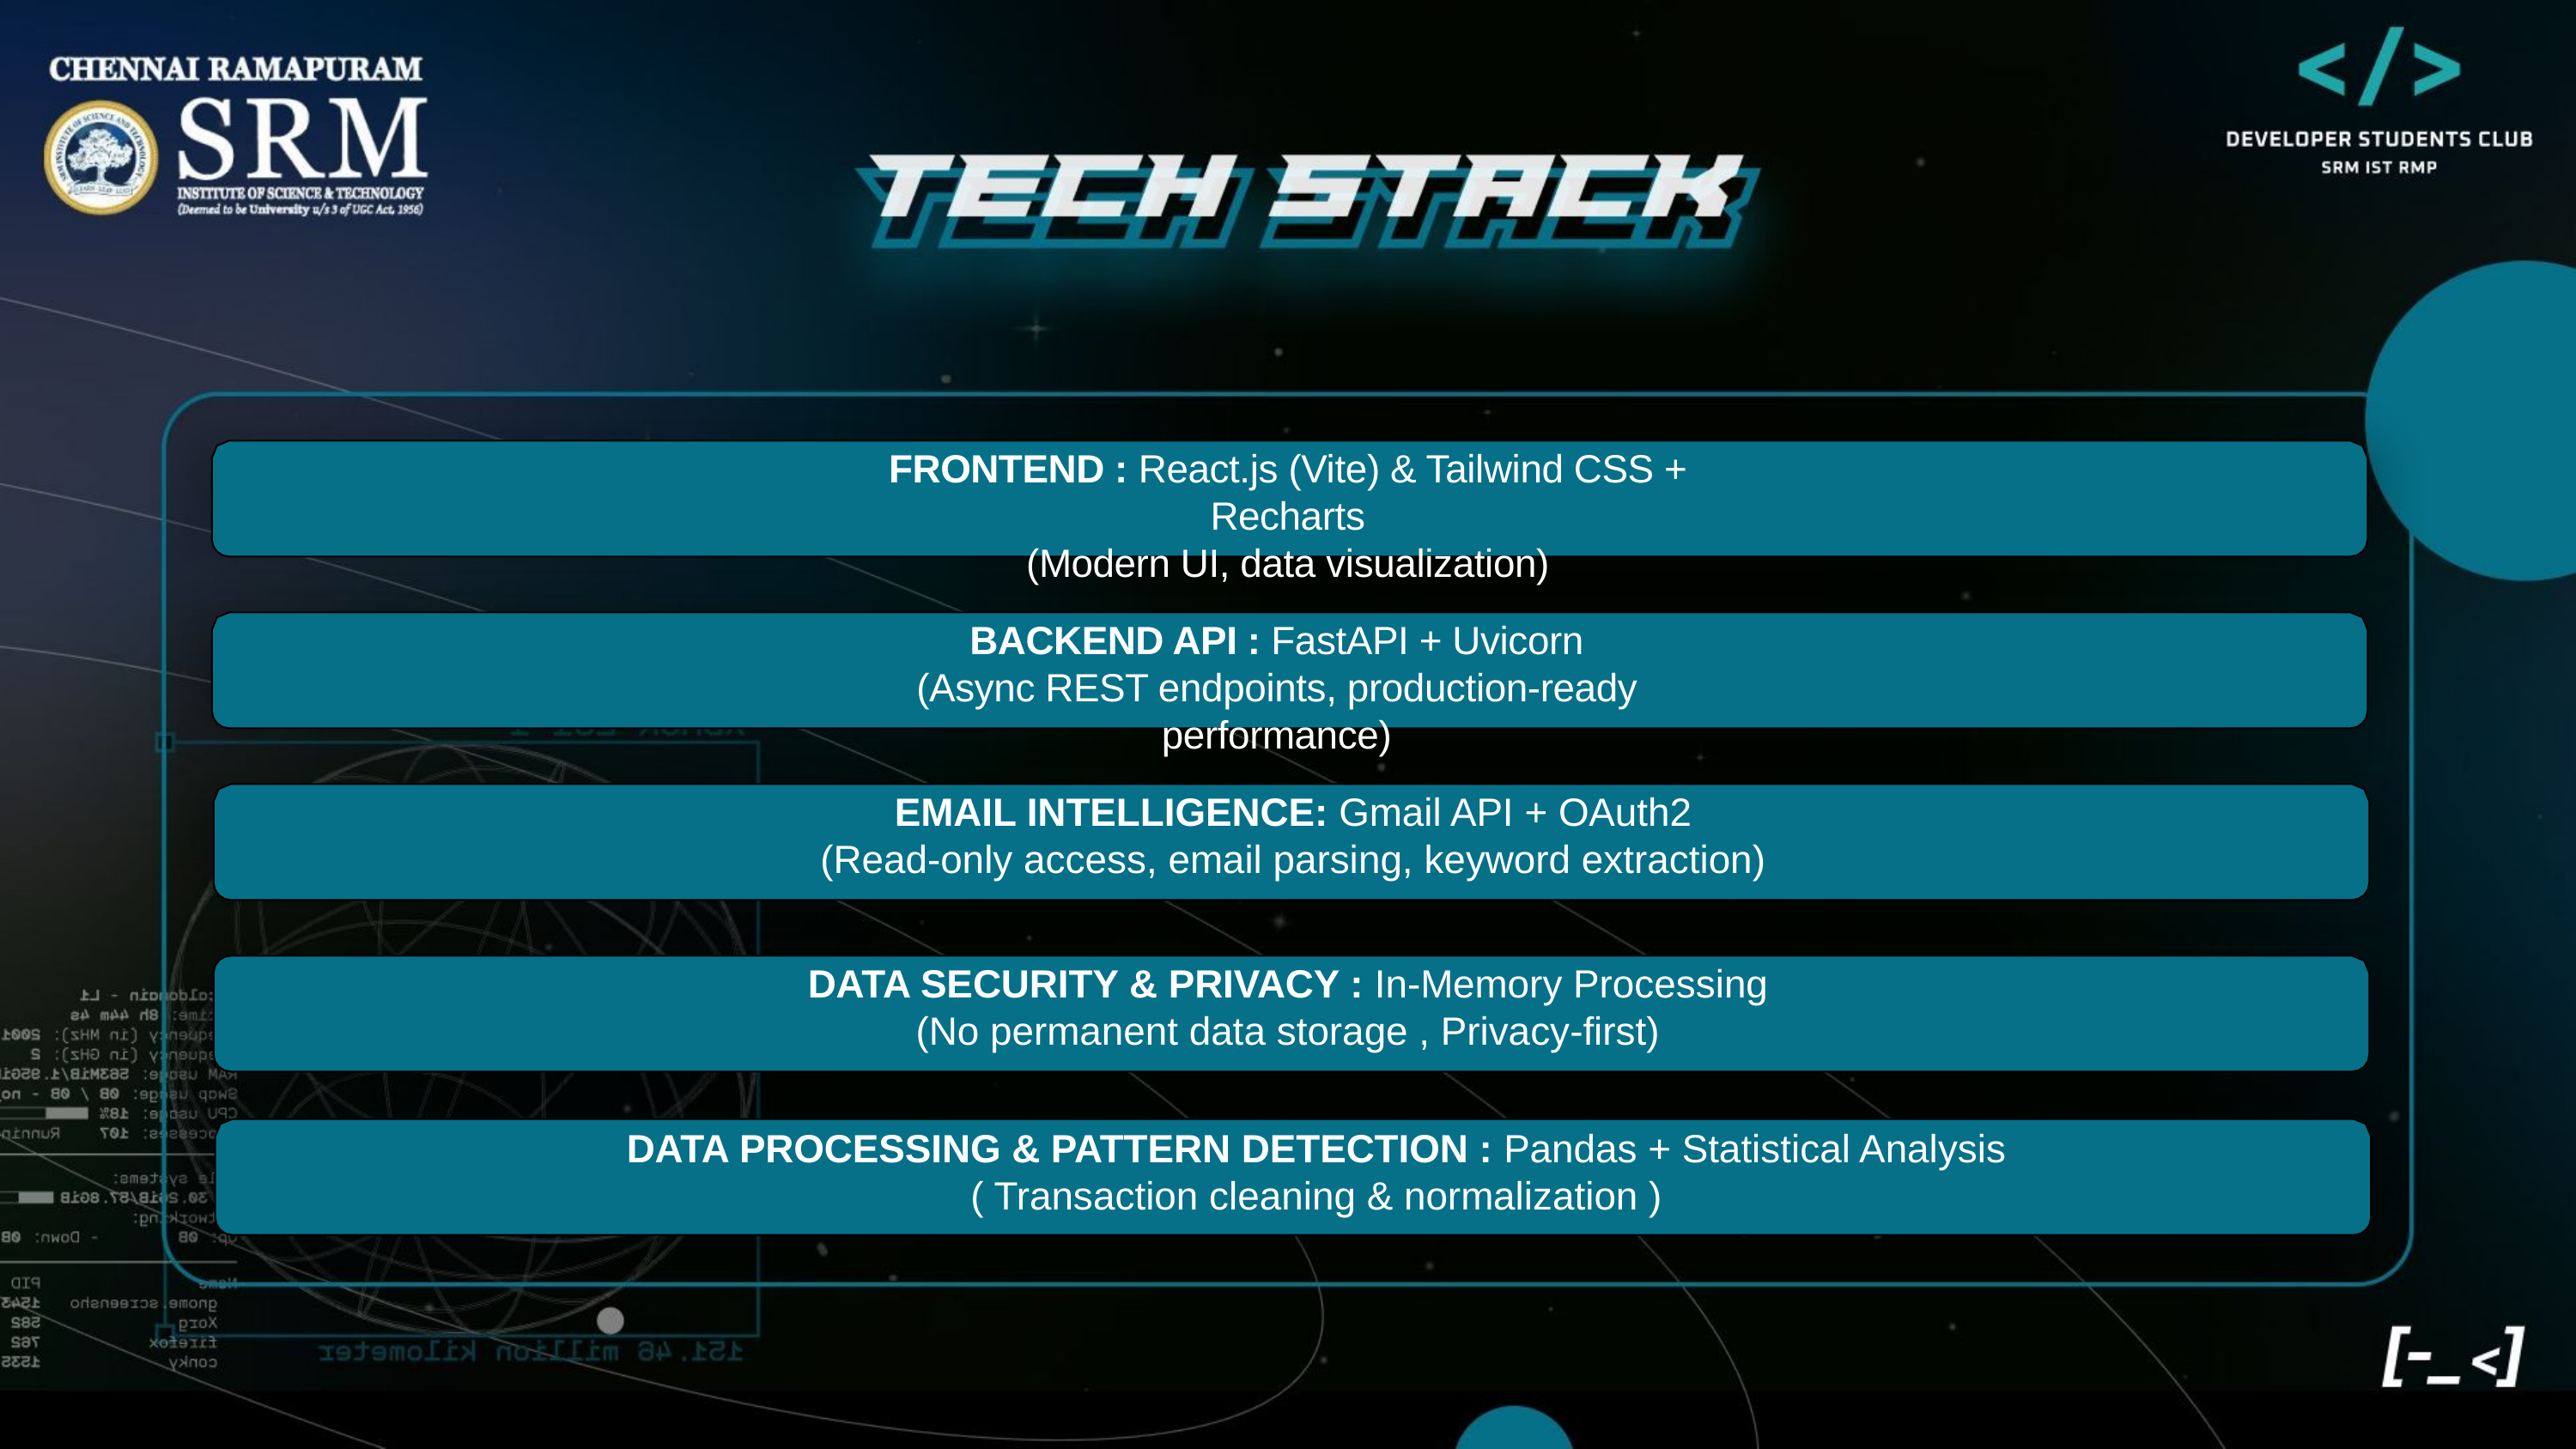

FRONTEND : React.js (Vite) & Tailwind CSS + Recharts
(Modern UI, data visualization)

BACKEND API : FastAPI + Uvicorn
(Async REST endpoints, production-ready performance)

EMAIL INTELLIGENCE: Gmail API + OAuth2
(Read-only access, email parsing, keyword extraction)

 DATA SECURITY & PRIVACY : In-Memory Processing
(No permanent data storage , Privacy-first)

DATA PROCESSING & PATTERN DETECTION : Pandas + Statistical Analysis
( Transaction cleaning & normalization )